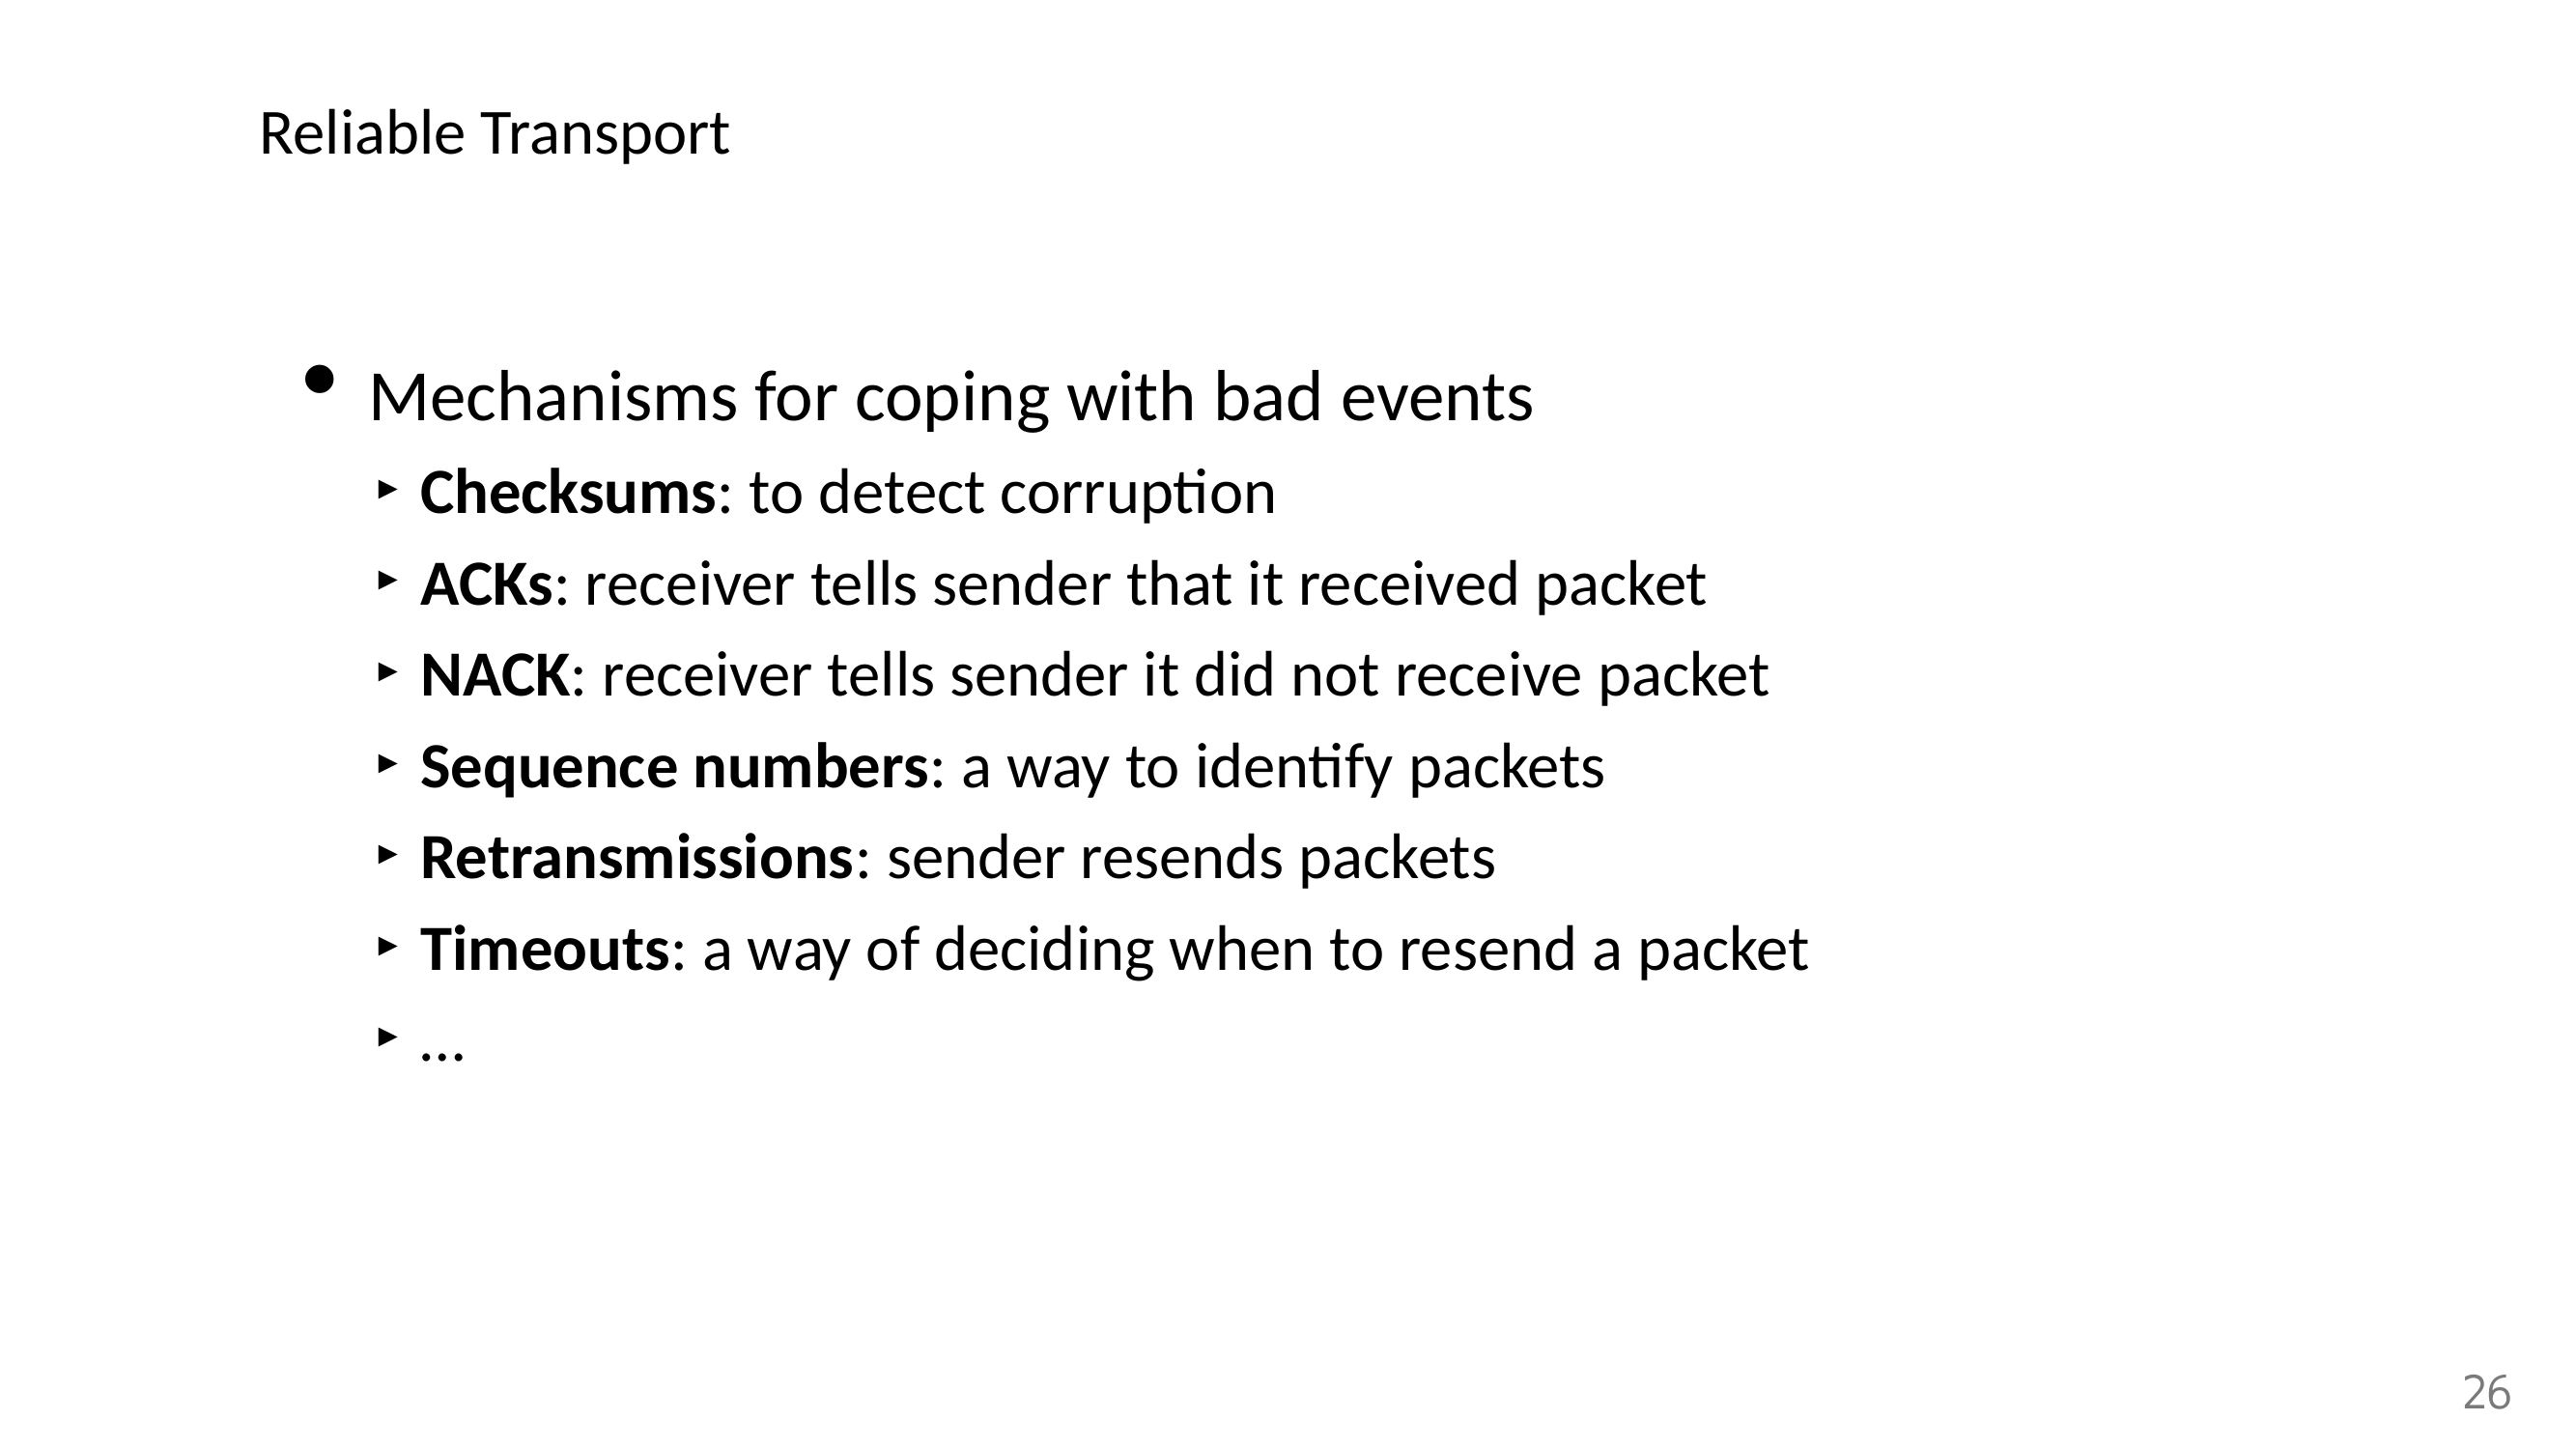

# Reliable Transport
Mechanisms for coping with bad events
Checksums: to detect corruption
ACKs: receiver tells sender that it received packet
NACK: receiver tells sender it did not receive packet
Sequence numbers: a way to identify packets
Retransmissions: sender resends packets
Timeouts: a way of deciding when to resend a packet
…

26